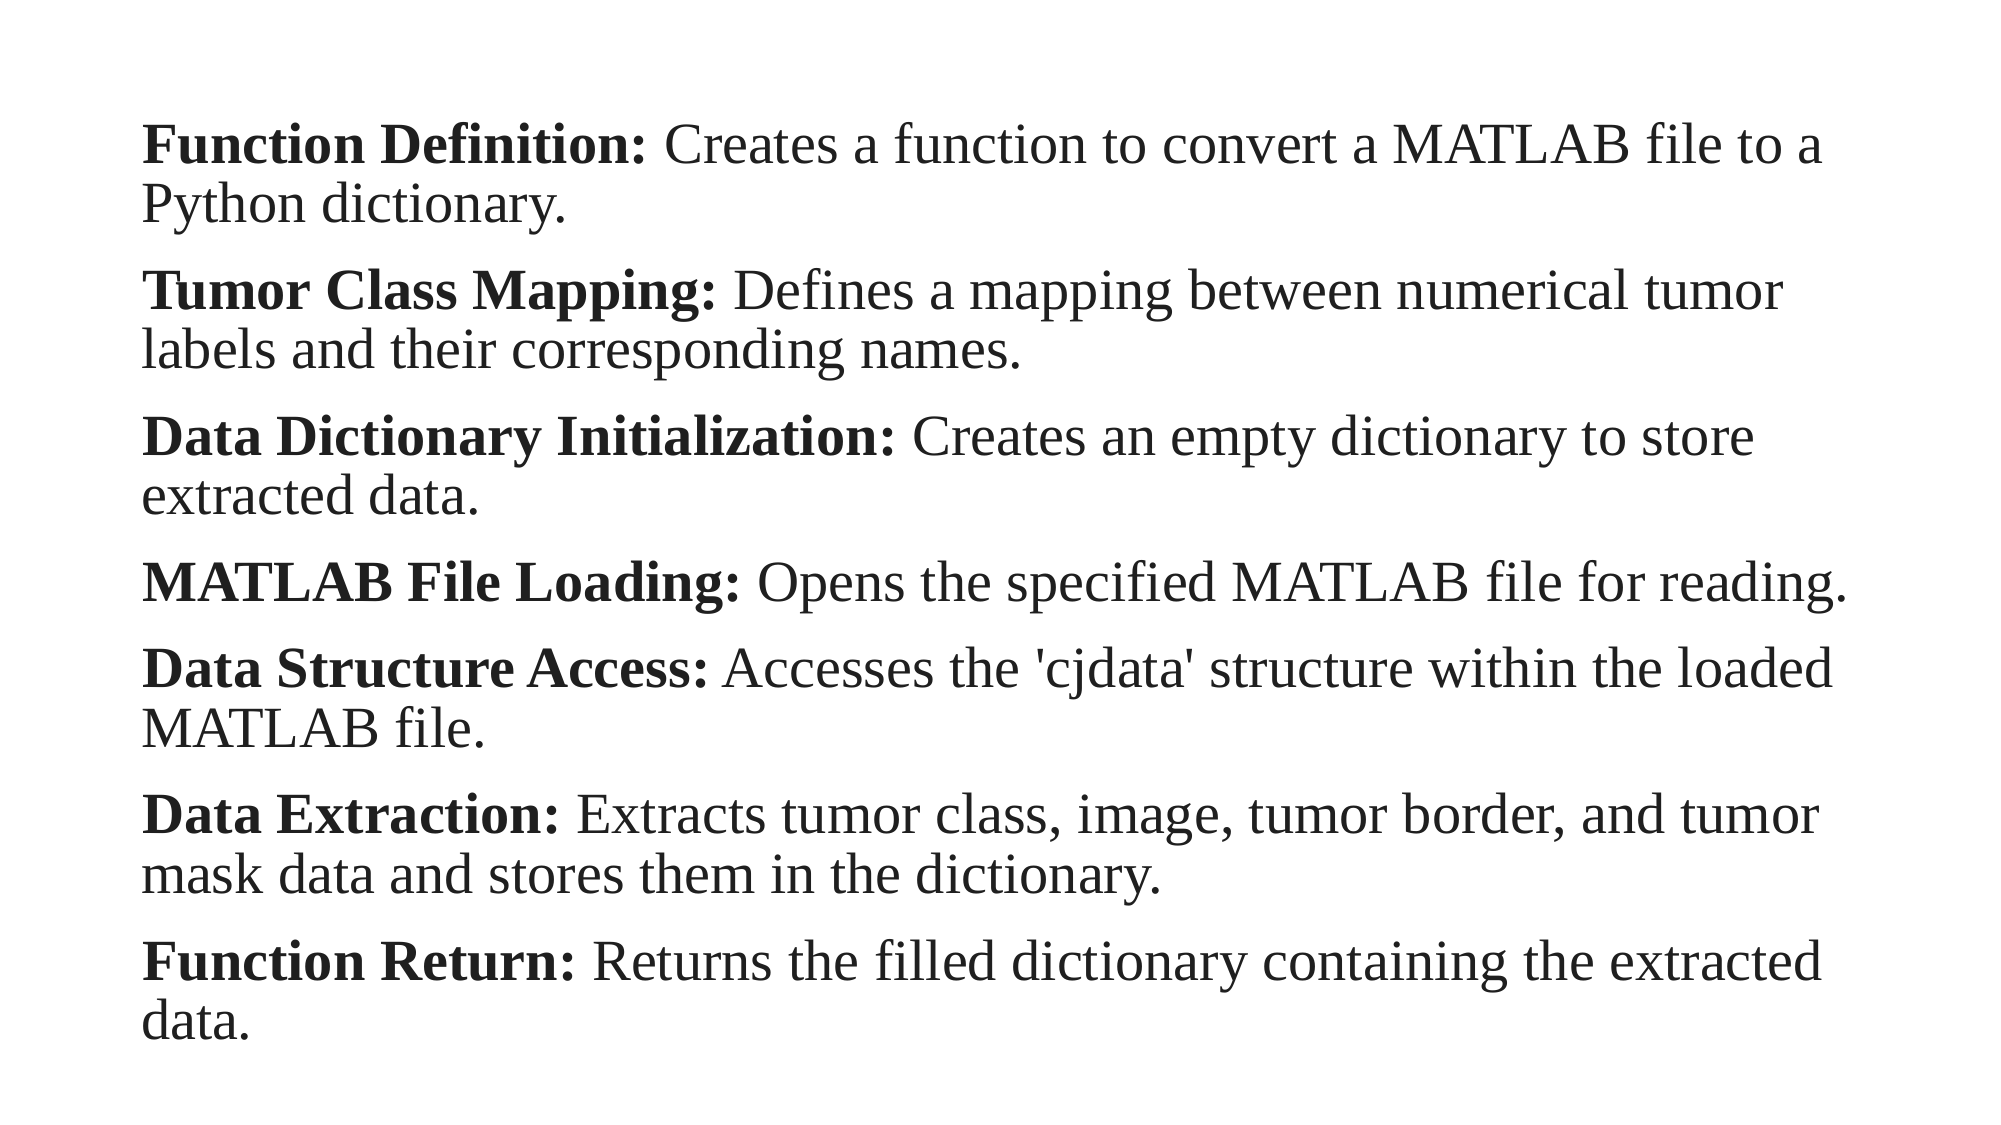

Function Definition: Creates a function to convert a MATLAB file to a Python dictionary.
Tumor Class Mapping: Defines a mapping between numerical tumor labels and their corresponding names.
Data Dictionary Initialization: Creates an empty dictionary to store extracted data.
MATLAB File Loading: Opens the specified MATLAB file for reading.
Data Structure Access: Accesses the 'cjdata' structure within the loaded MATLAB file.
Data Extraction: Extracts tumor class, image, tumor border, and tumor mask data and stores them in the dictionary.
Function Return: Returns the filled dictionary containing the extracted data.